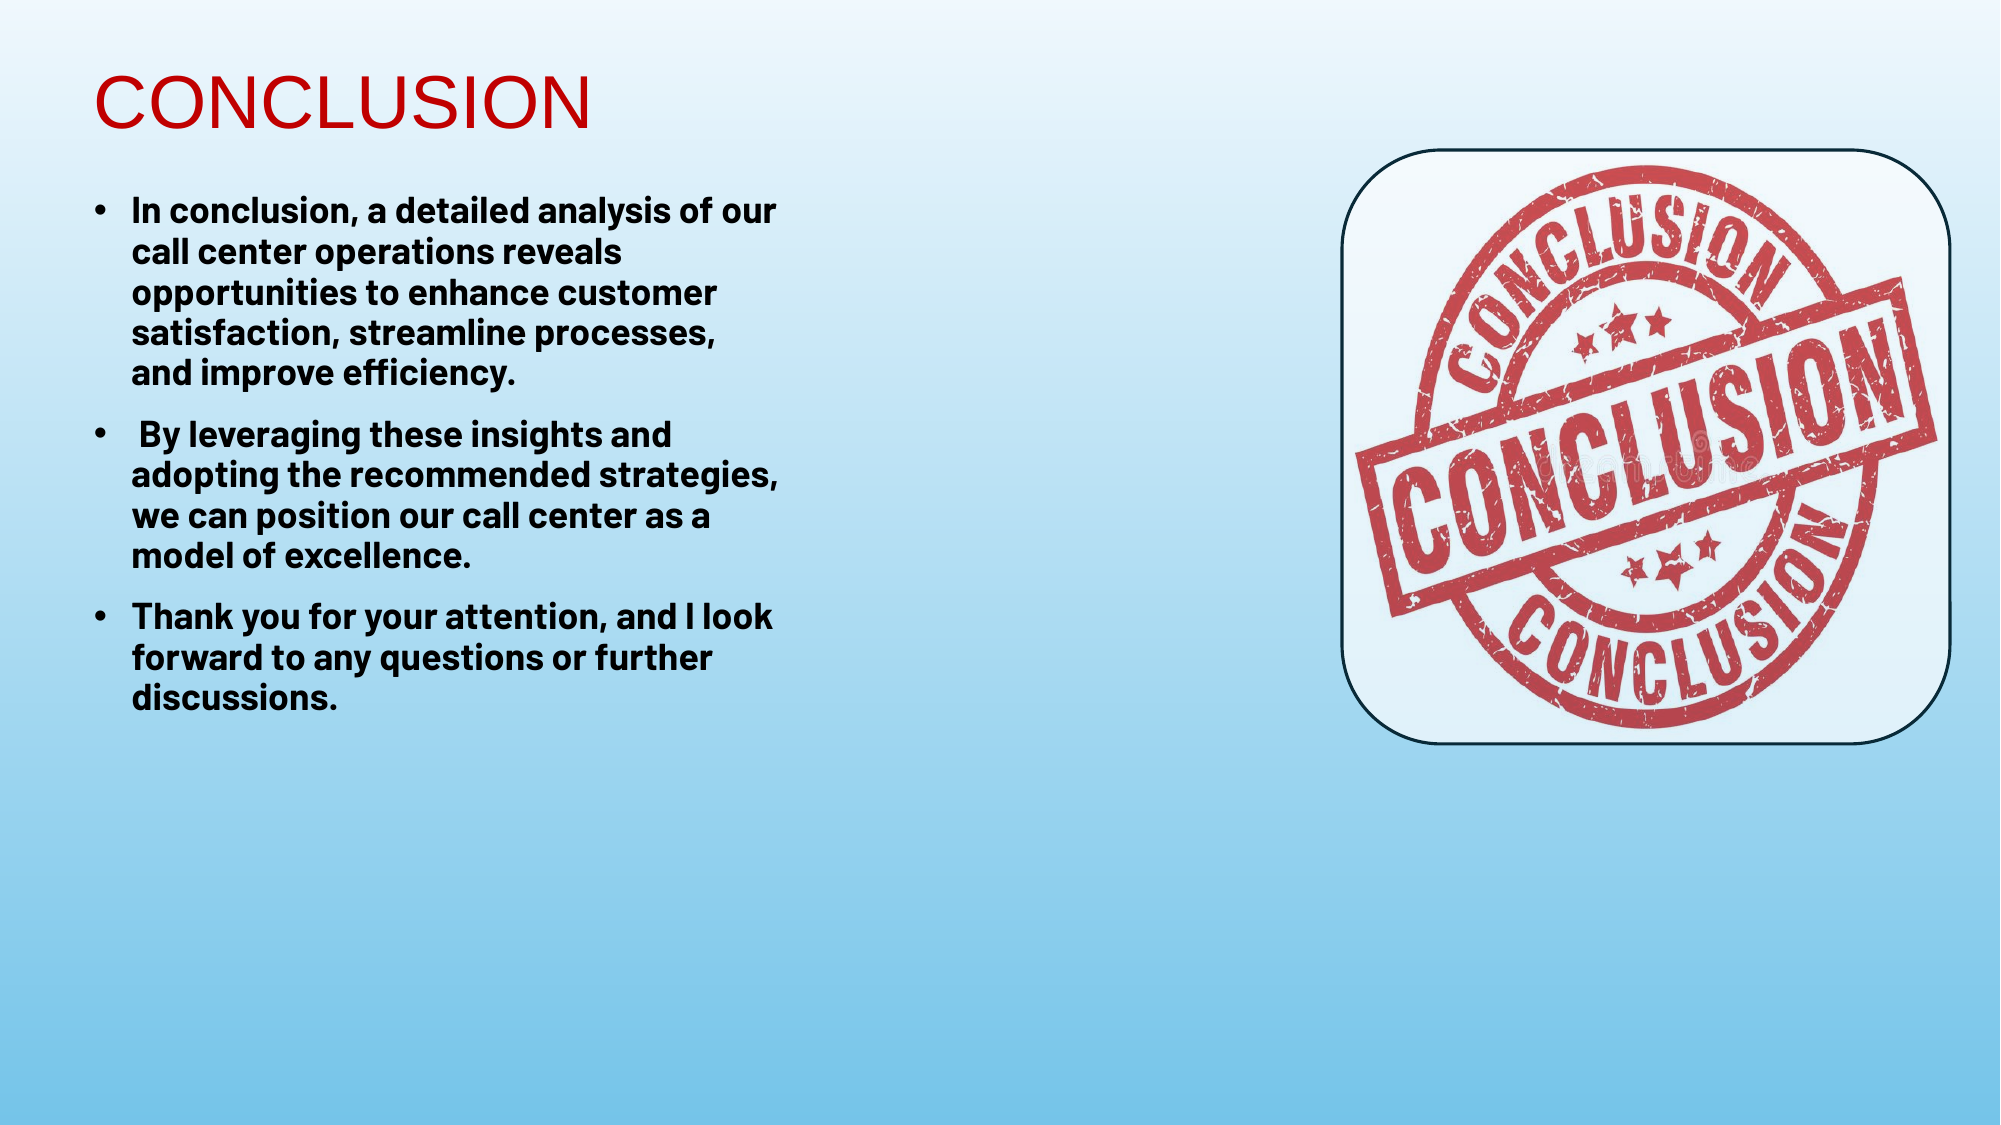

# CONCLUSION

In conclusion, a detailed analysis of our call center operations reveals opportunities to enhance customer satisfaction, streamline processes, and improve efficiency.
 By leveraging these insights and adopting the recommended strategies, we can position our call center as a model of excellence.
Thank you for your attention, and I look forward to any questions or further discussions.